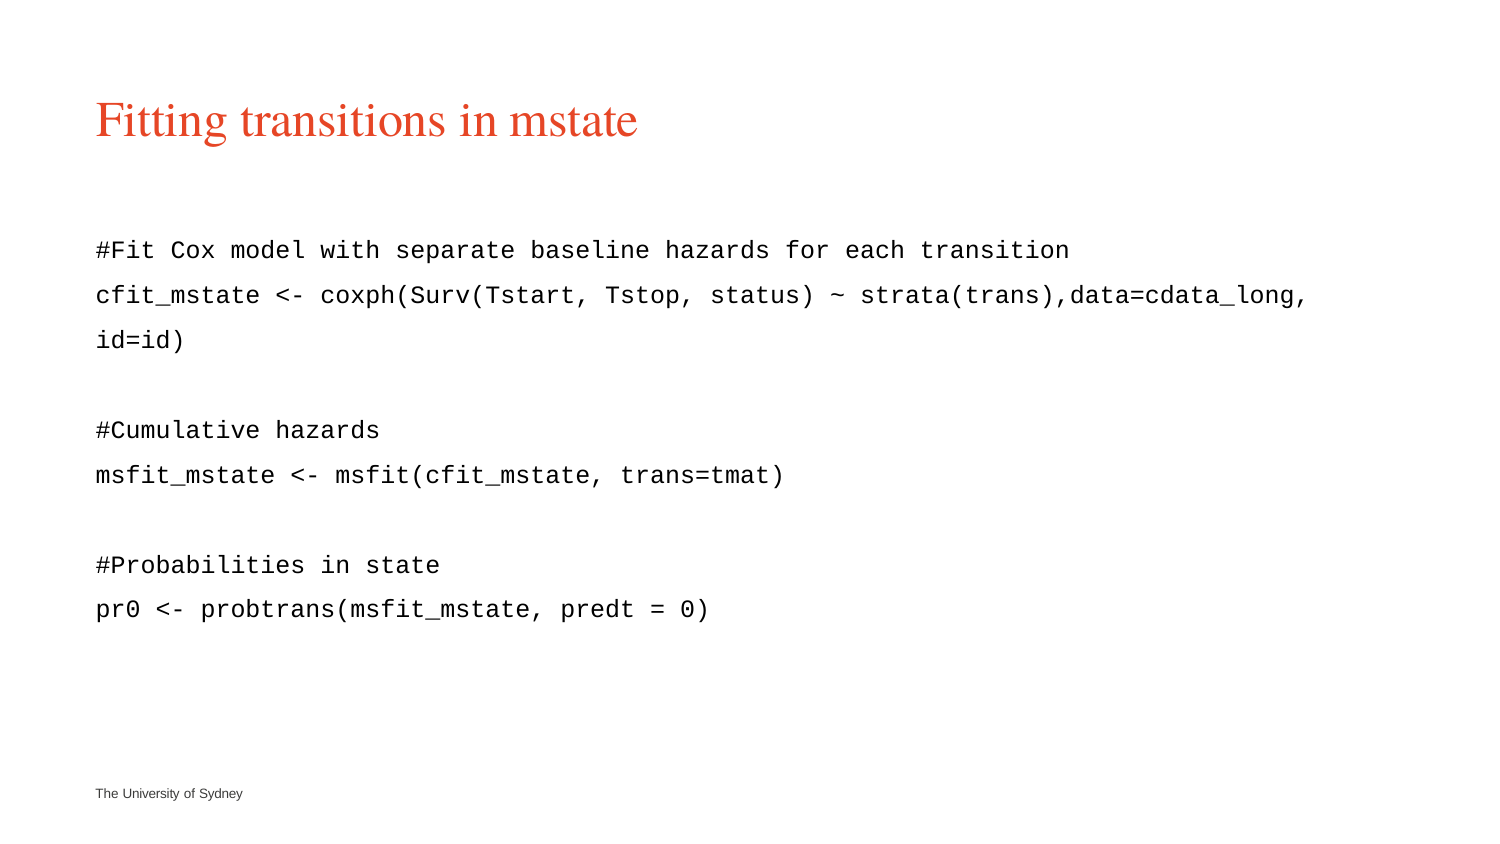

# Fitting transitions in mstate
#Fit Cox model with separate baseline hazards for each transition
cfit_mstate <- coxph(Surv(Tstart, Tstop, status) ~ strata(trans),data=cdata_long, id=id)

#Cumulative hazards
msfit_mstate <- msfit(cfit_mstate, trans=tmat)

#Probabilities in state
pr0 <- probtrans(msfit_mstate, predt = 0)